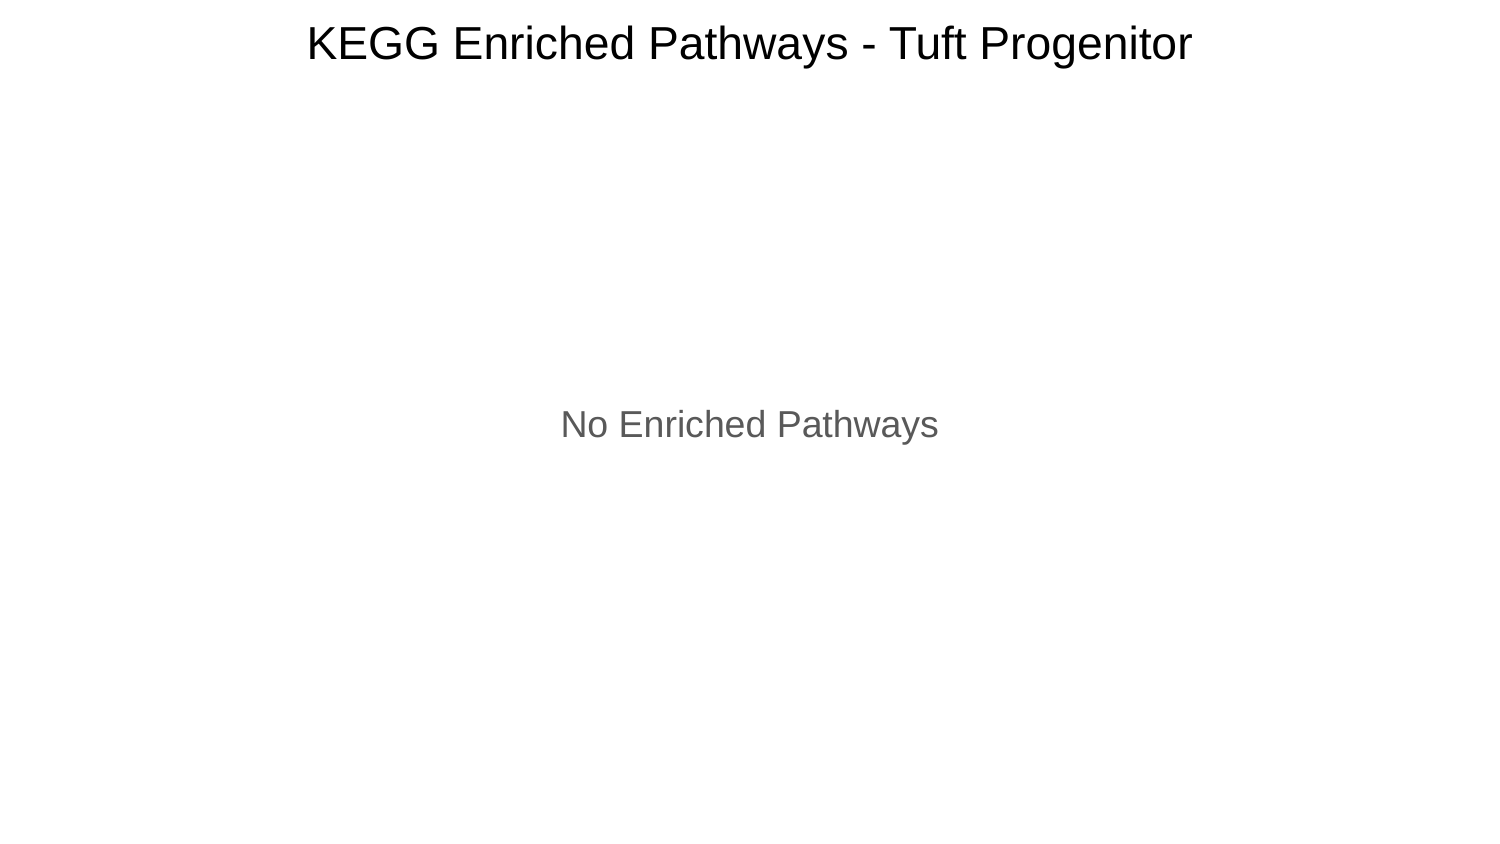

# KEGG Enriched Pathways - Tuft Progenitor
No Enriched Pathways